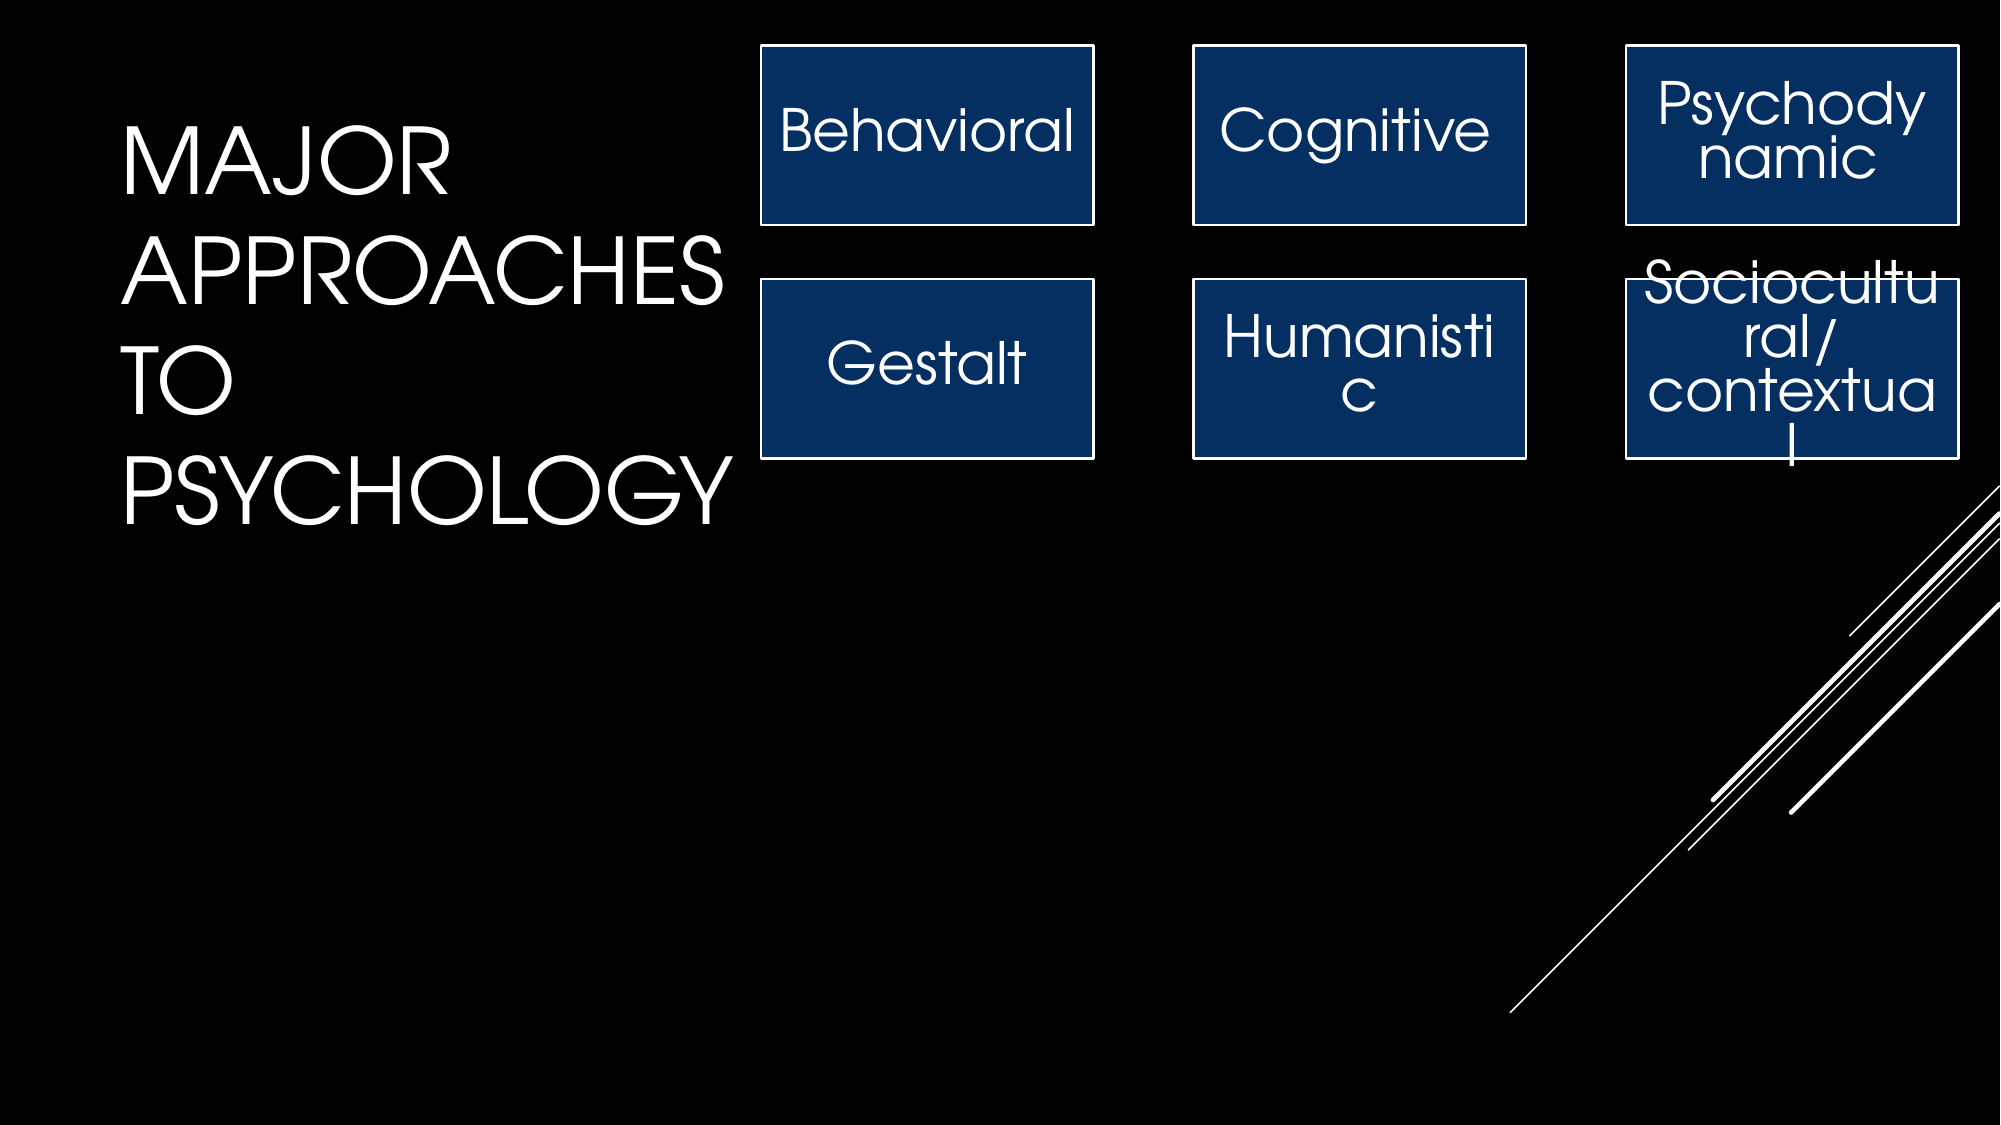

Behavioral
Cognitive
Psychodynamic
Gestalt
Humanistic
Sociocultural/
contextual
# Major Approaches To Psychology